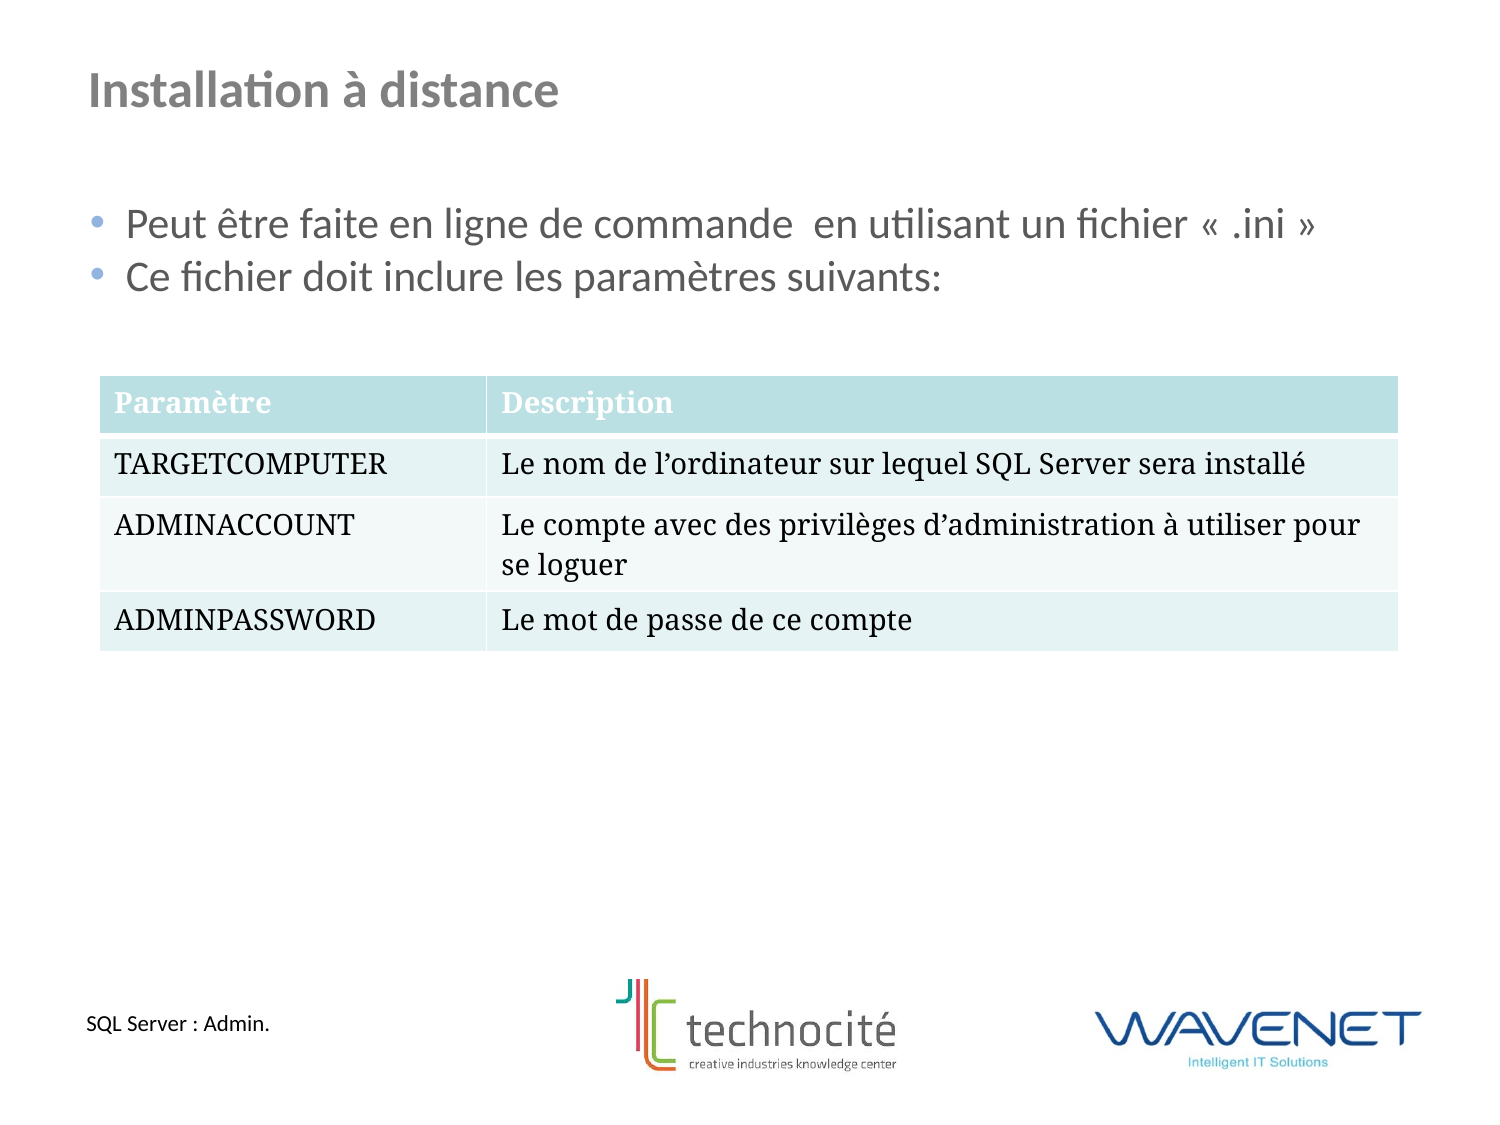

Installation à distance
Peut être faite en ligne de commande  en utilisant un fichier « .ini »
Ce fichier doit inclure les paramètres suivants:

| Paramètre | Description |
| --- | --- |
| TARGETCOMPUTER | Le nom de l’ordinateur sur lequel SQL Server sera installé |
| ADMINACCOUNT | Le compte avec des privilèges d’administration à utiliser pour se loguer |
| ADMINPASSWORD | Le mot de passe de ce compte |
SQL Server : Admin.